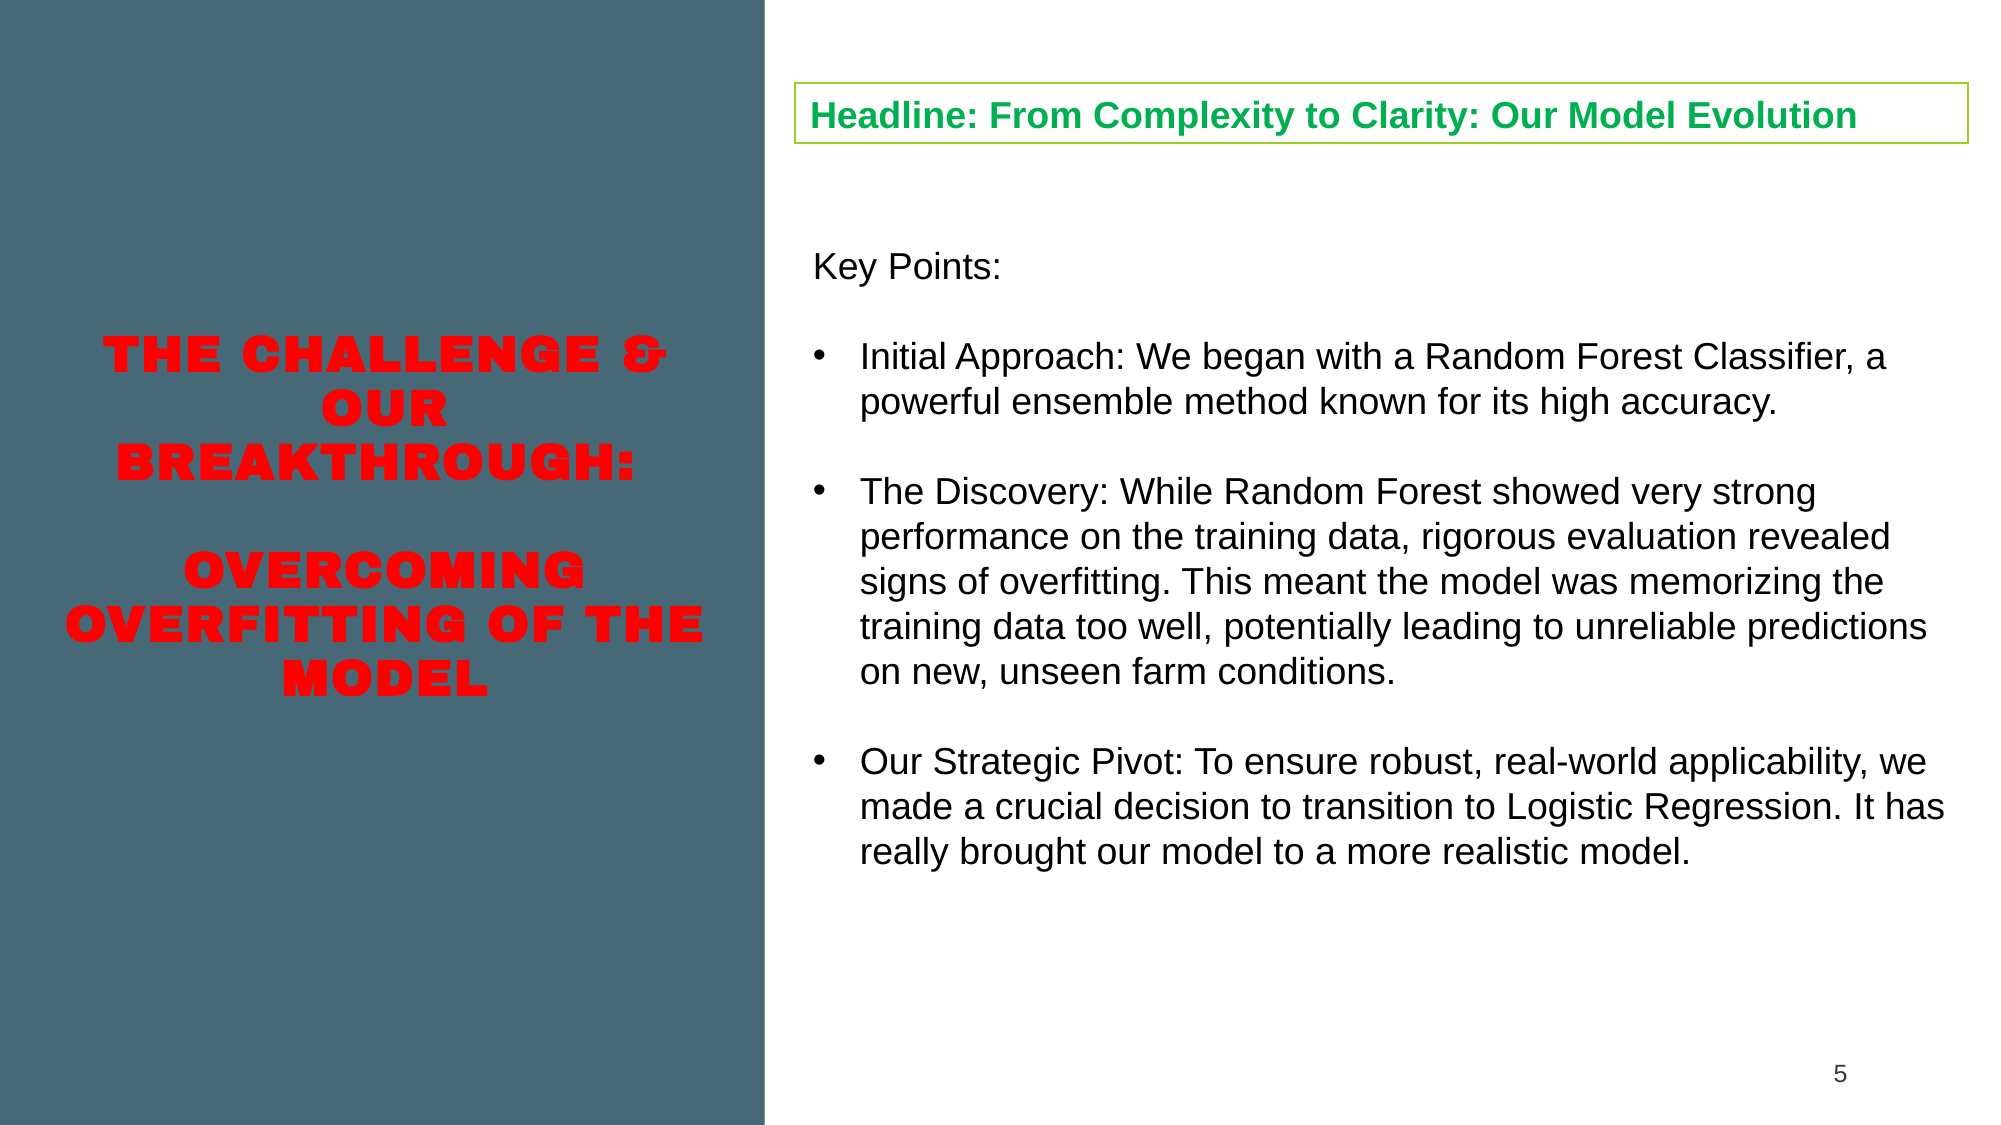

# The Challenge & Our Breakthrough: Overcoming Overfitting of the model
Headline: From Complexity to Clarity: Our Model Evolution

Key Points:

Initial Approach: We began with a Random Forest Classifier, a powerful ensemble method known for its high accuracy.

The Discovery: While Random Forest showed very strong performance on the training data, rigorous evaluation revealed signs of overfitting. This meant the model was memorizing the training data too well, potentially leading to unreliable predictions on new, unseen farm conditions.

Our Strategic Pivot: To ensure robust, real-world applicability, we made a crucial decision to transition to Logistic Regression. It has really brought our model to a more realistic model.
5